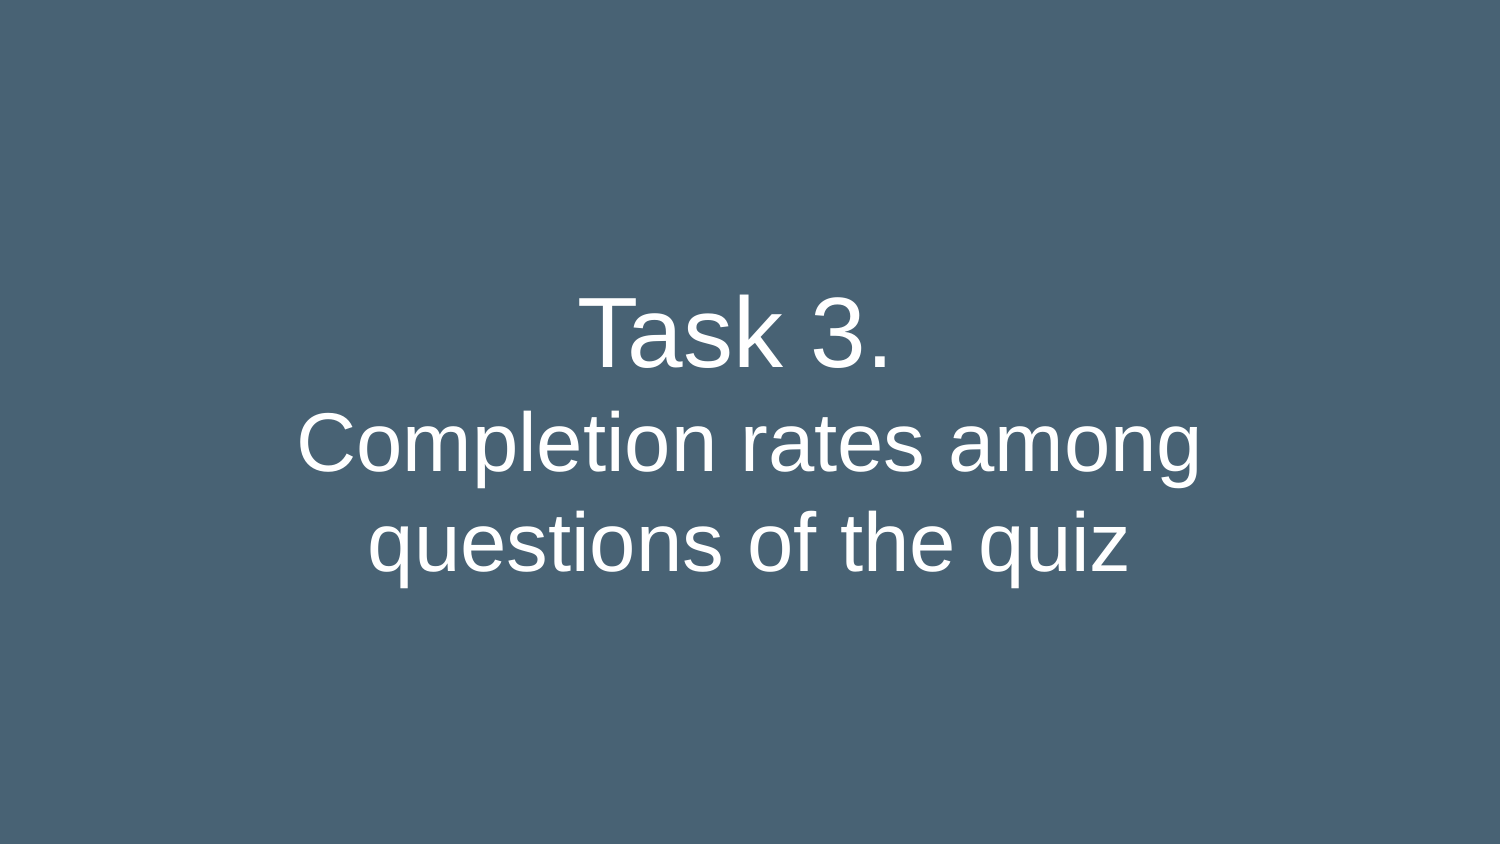

Task 3.
Completion rates among questions of the quiz